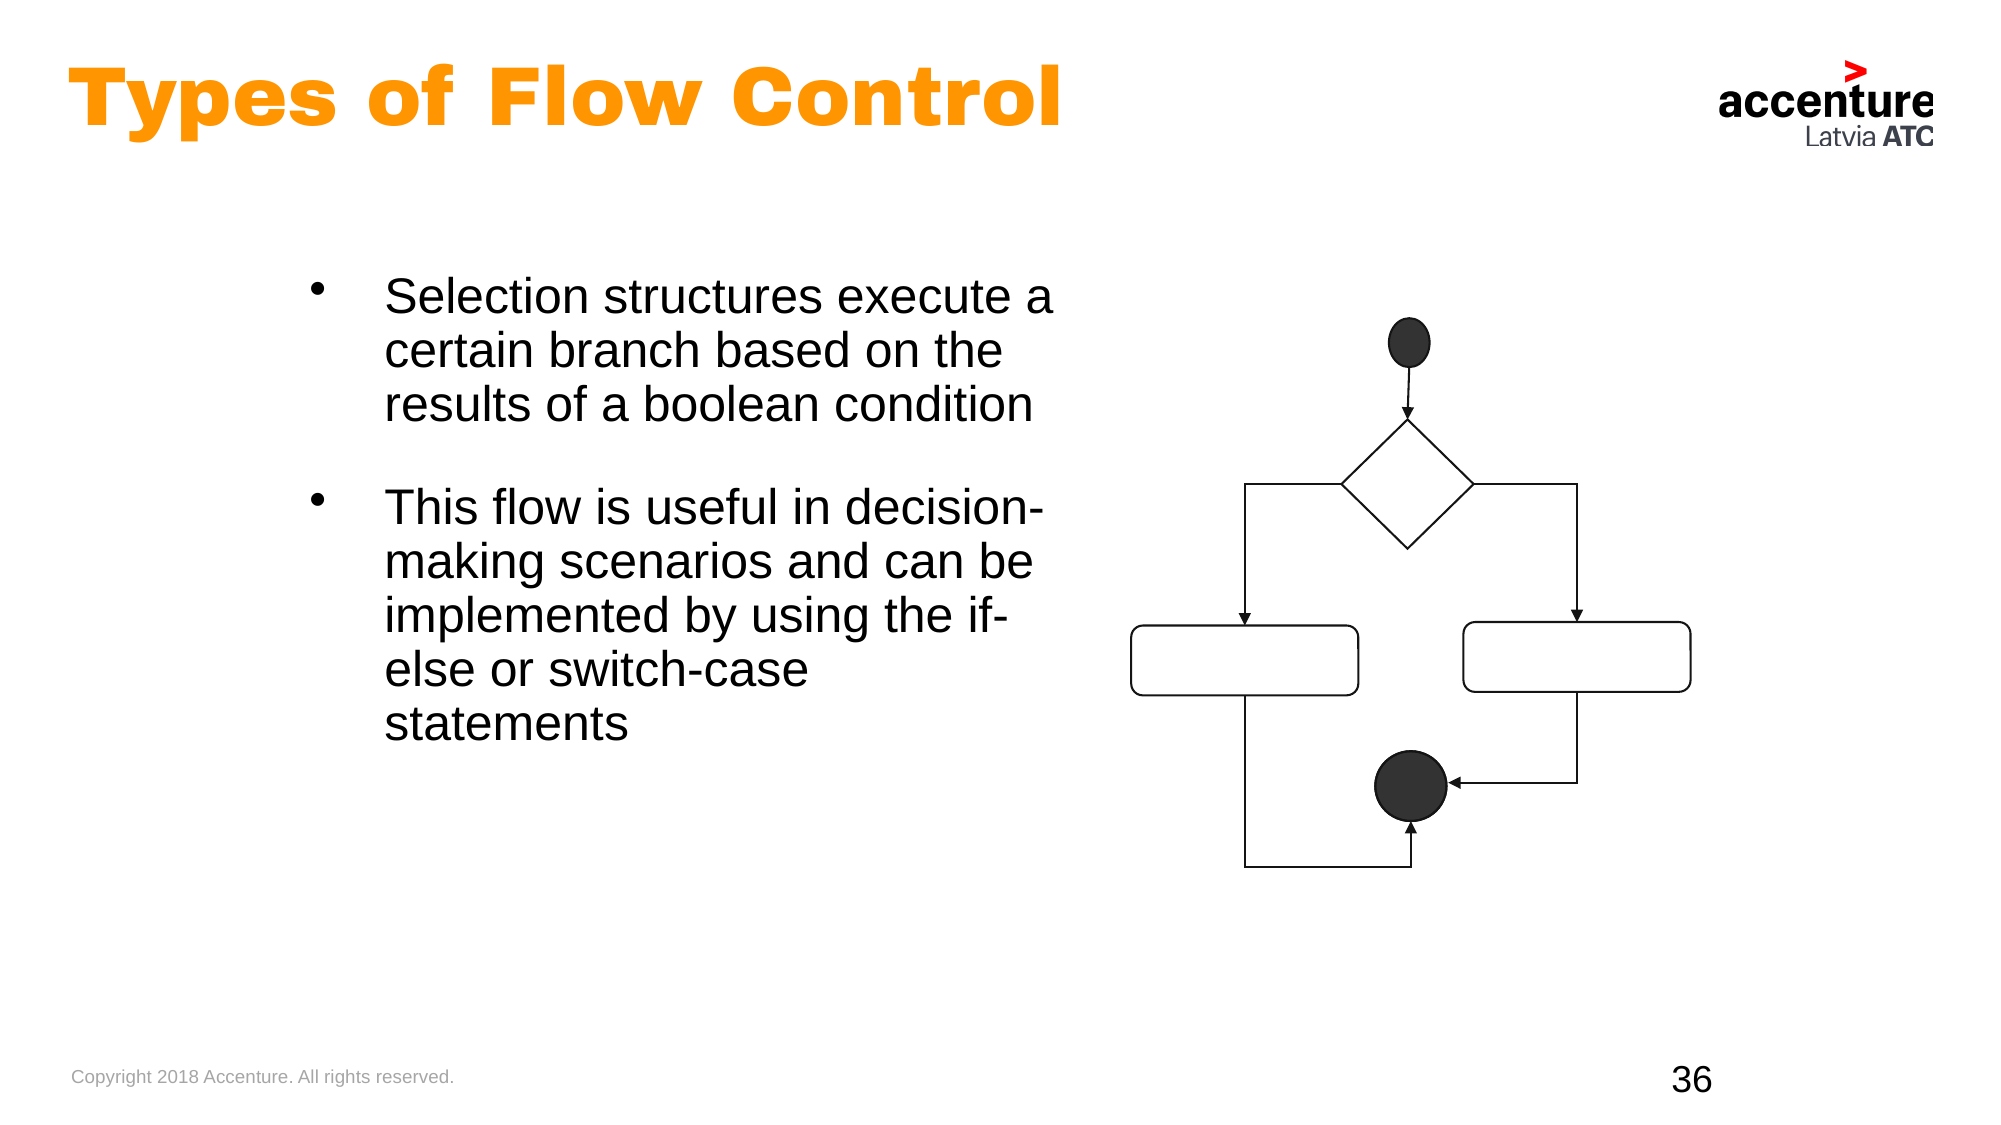

Types of Flow Control

Selection structures execute a certain branch based on the results of a boolean condition

This flow is useful in decision-making scenarios and can be implemented by using the if-else or switch-case statements

36